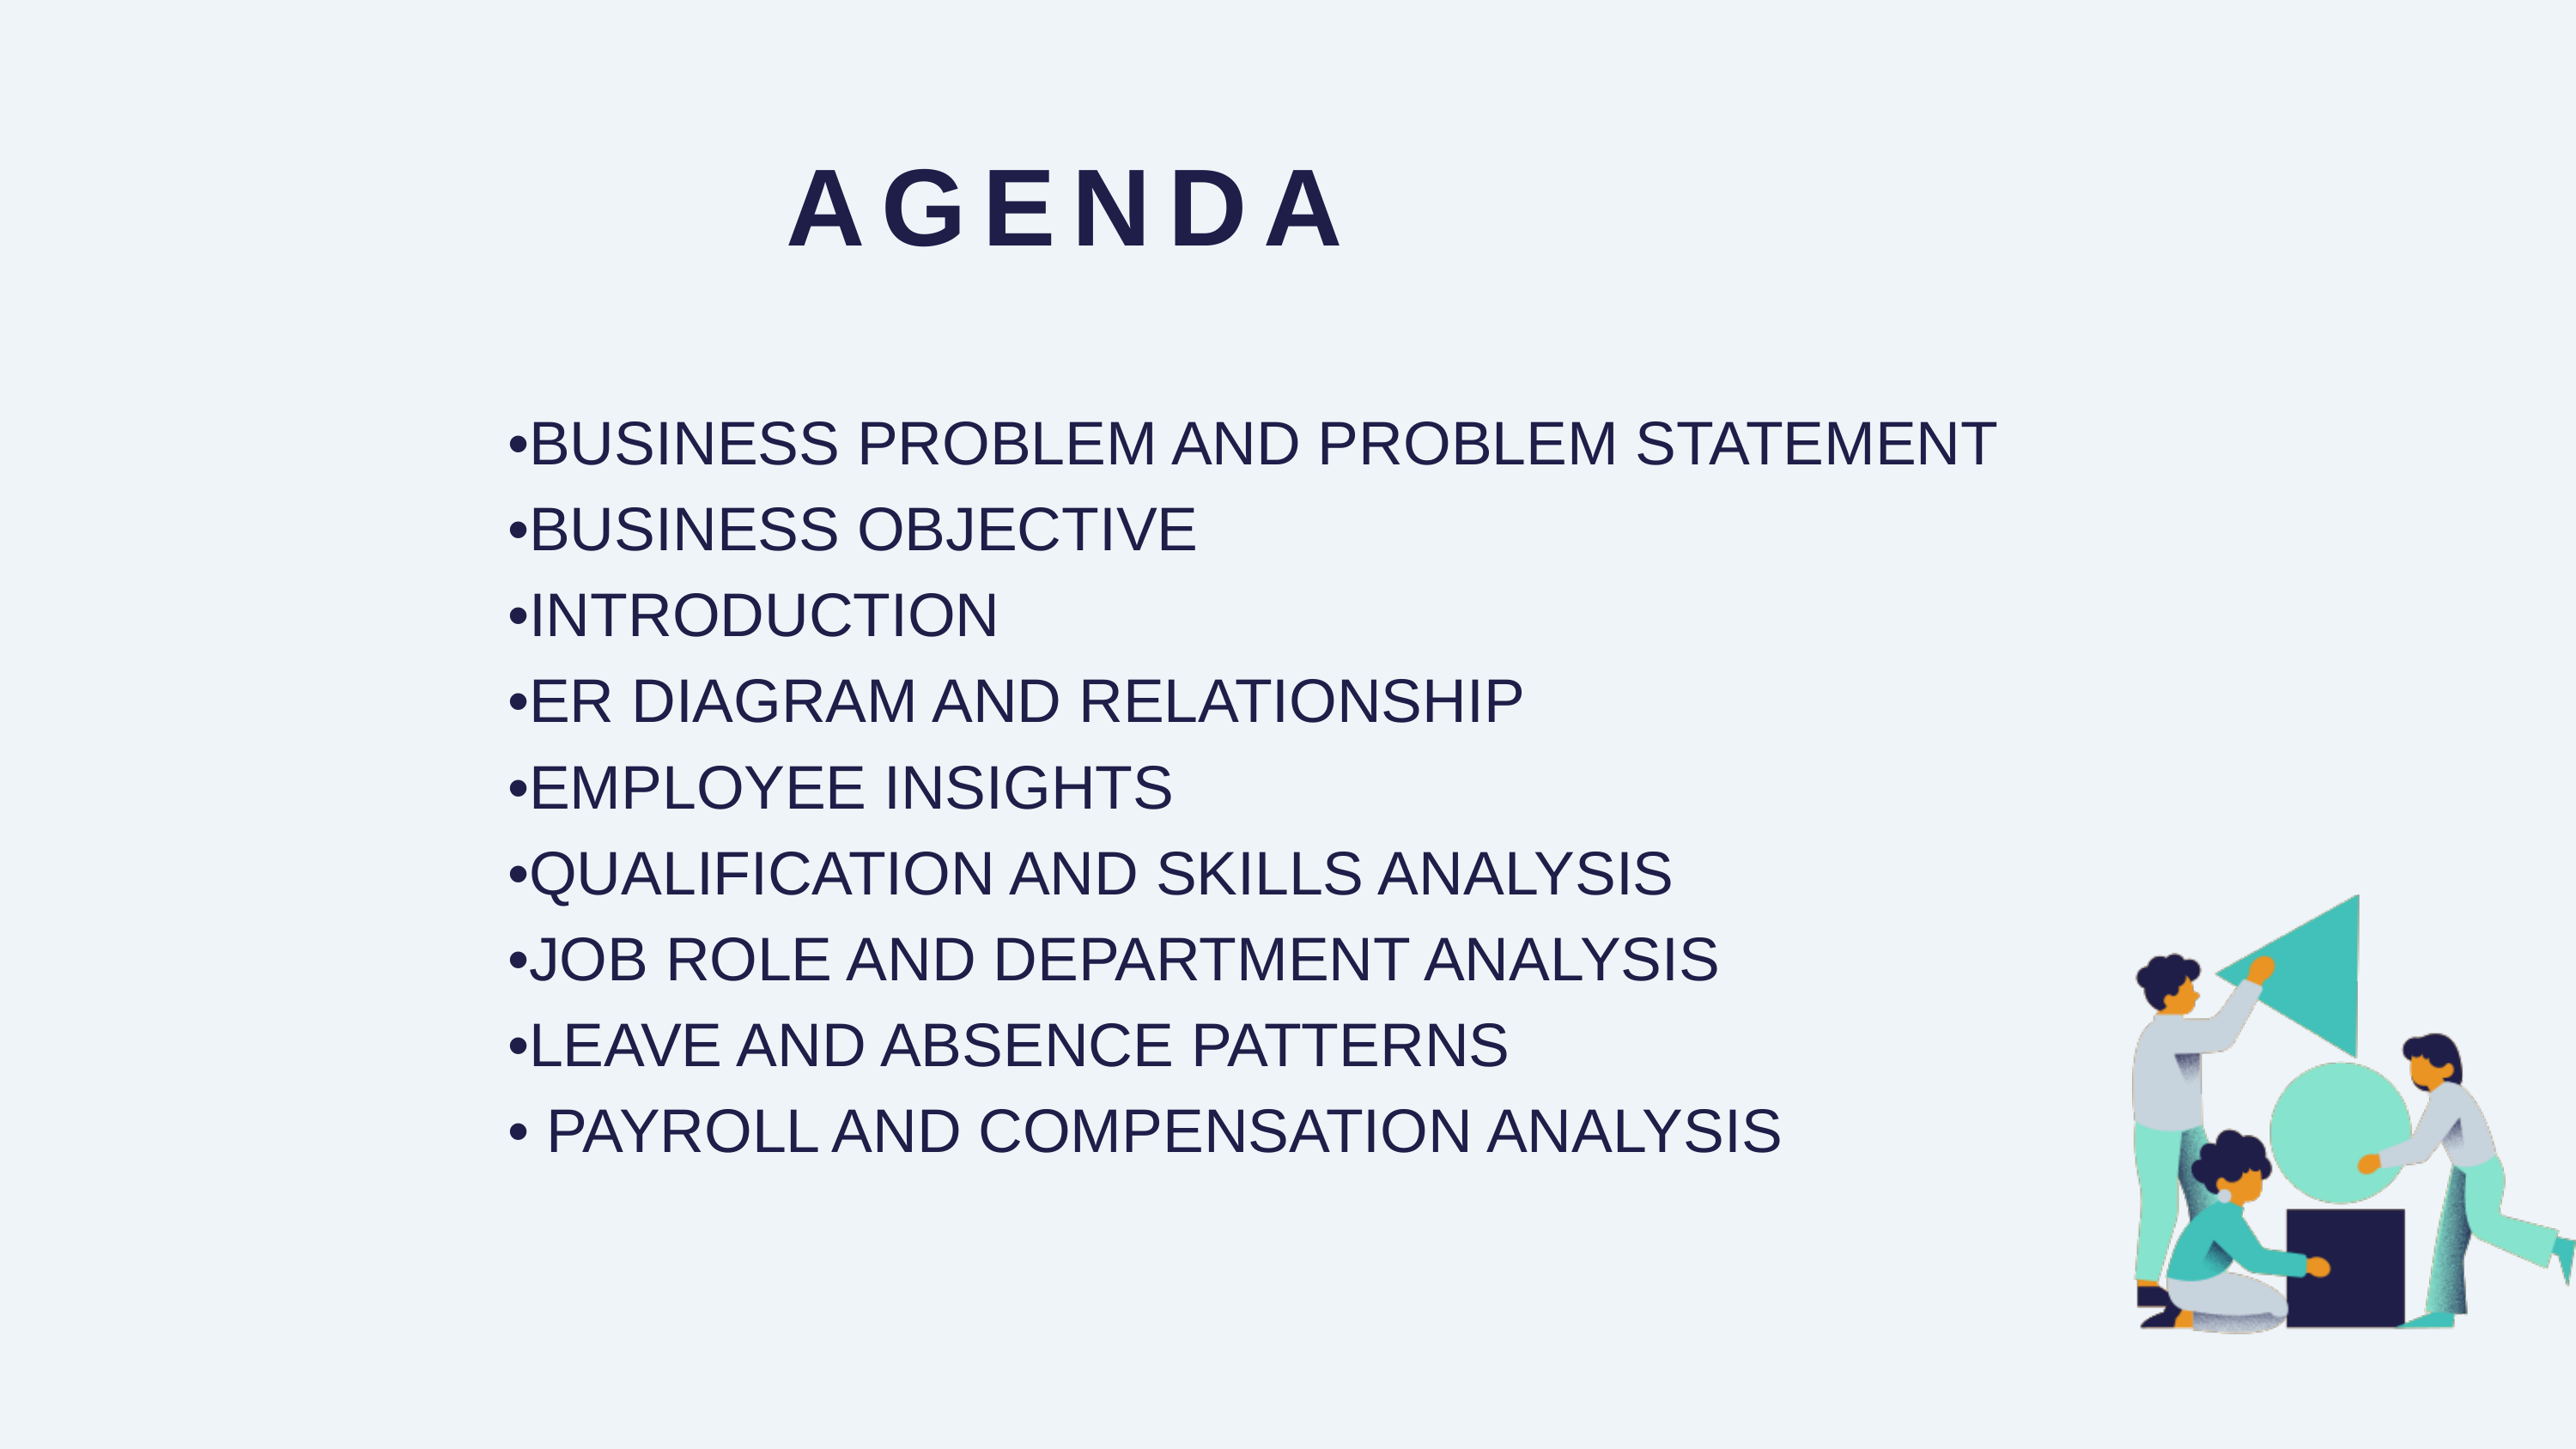

AGENDA

•BUSINESS PROBLEM AND PROBLEM STATEMENT
•BUSINESS OBJECTIVE
•INTRODUCTION
•ER DIAGRAM AND RELATIONSHIP
•EMPLOYEE INSIGHTS
•QUALIFICATION AND SKILLS ANALYSIS
•JOB ROLE AND DEPARTMENT ANALYSIS
•LEAVE AND ABSENCE PATTERNS
• PAYROLL AND COMPENSATION ANALYSIS